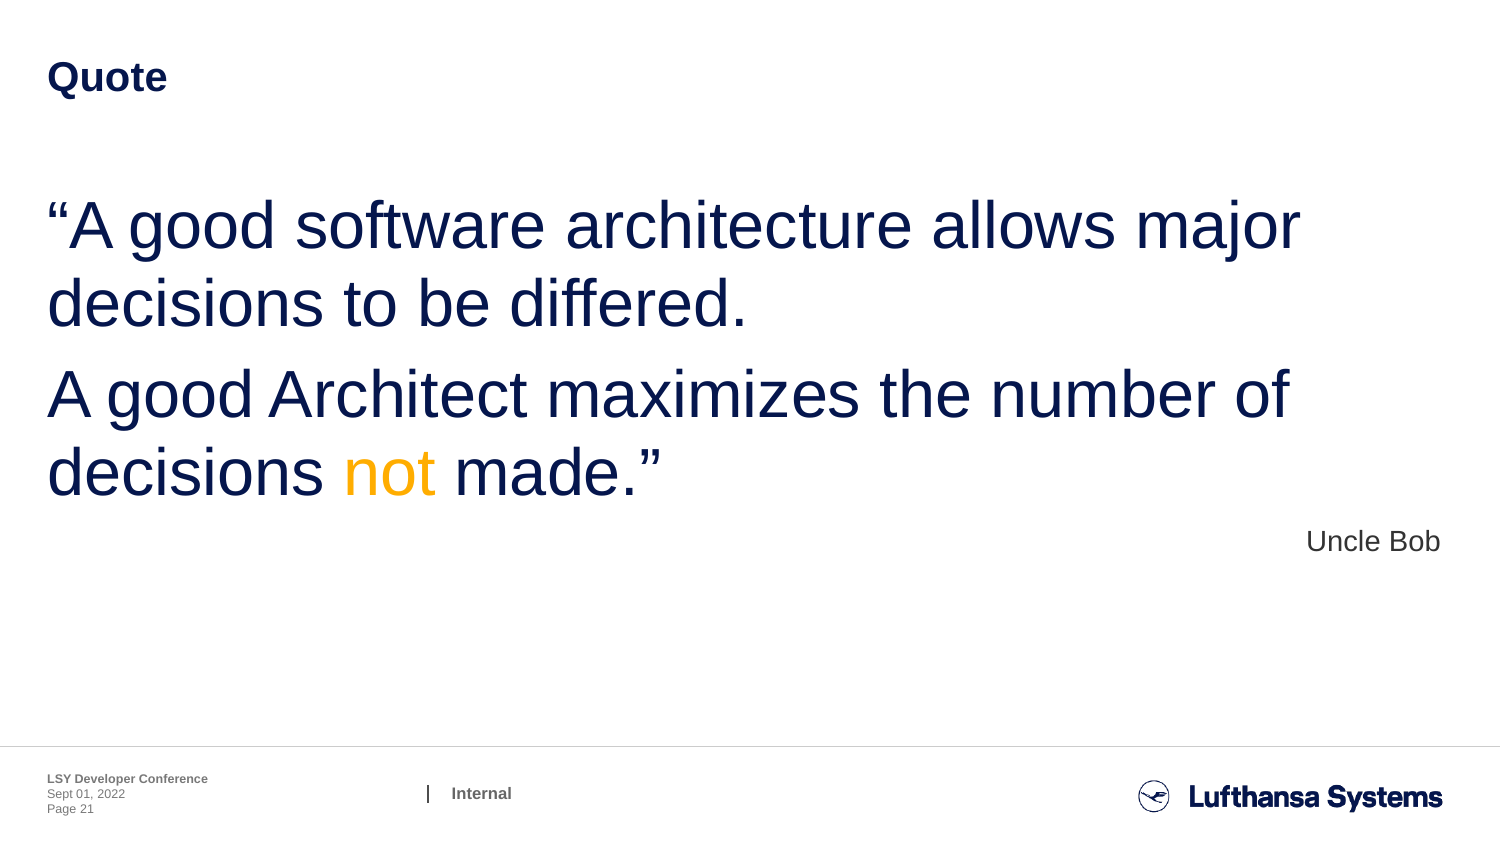

# Quote
“A good software architecture allows major decisions to be differed.
A good Architect maximizes the number of decisions not made.”
Uncle Bob
LSY Developer Conference
Sept 01, 2022
Page 21